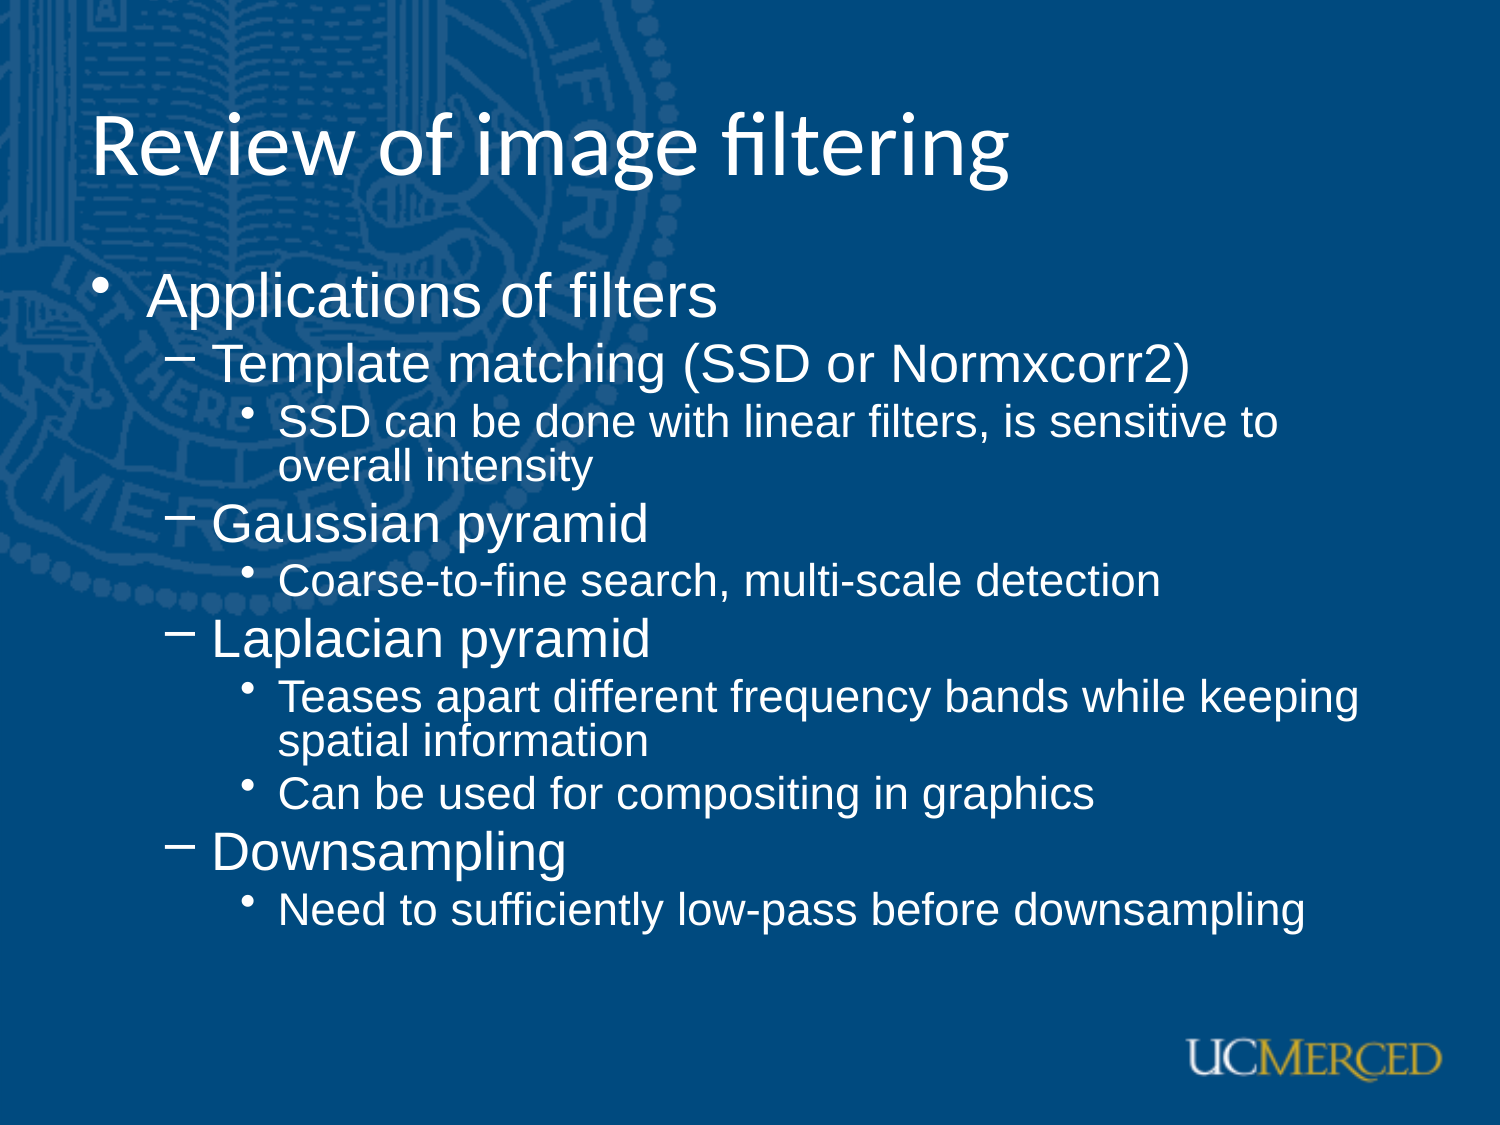

# Review of image filtering
Applications of filters
Template matching (SSD or Normxcorr2)
SSD can be done with linear filters, is sensitive to overall intensity
Gaussian pyramid
Coarse-to-fine search, multi-scale detection
Laplacian pyramid
Teases apart different frequency bands while keeping spatial information
Can be used for compositing in graphics
Downsampling
Need to sufficiently low-pass before downsampling